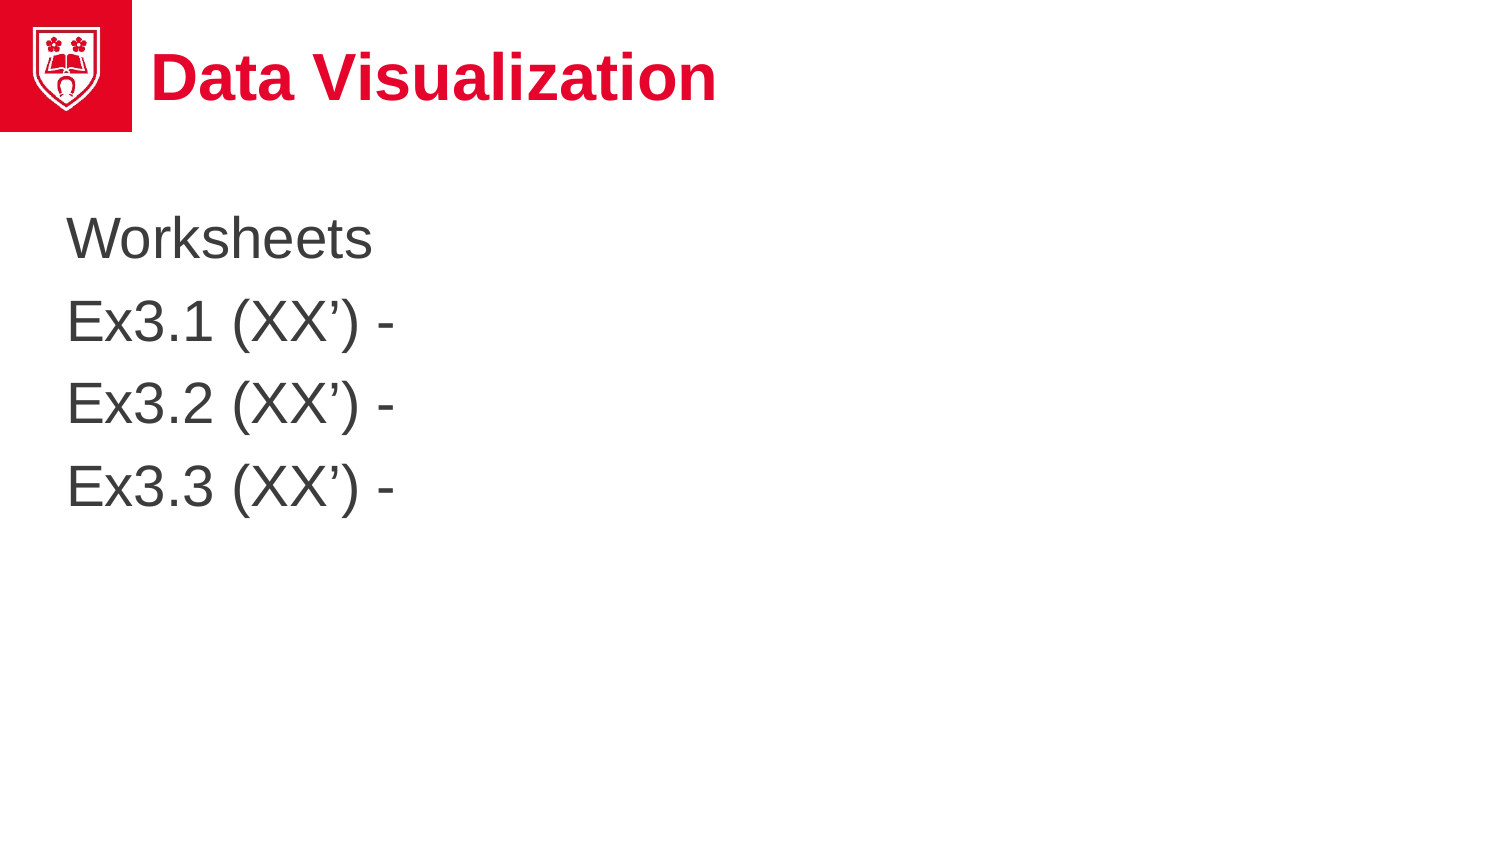

# Data Visualization
Worksheets
Ex3.1 (XX’) -
Ex3.2 (XX’) -
Ex3.3 (XX’) -